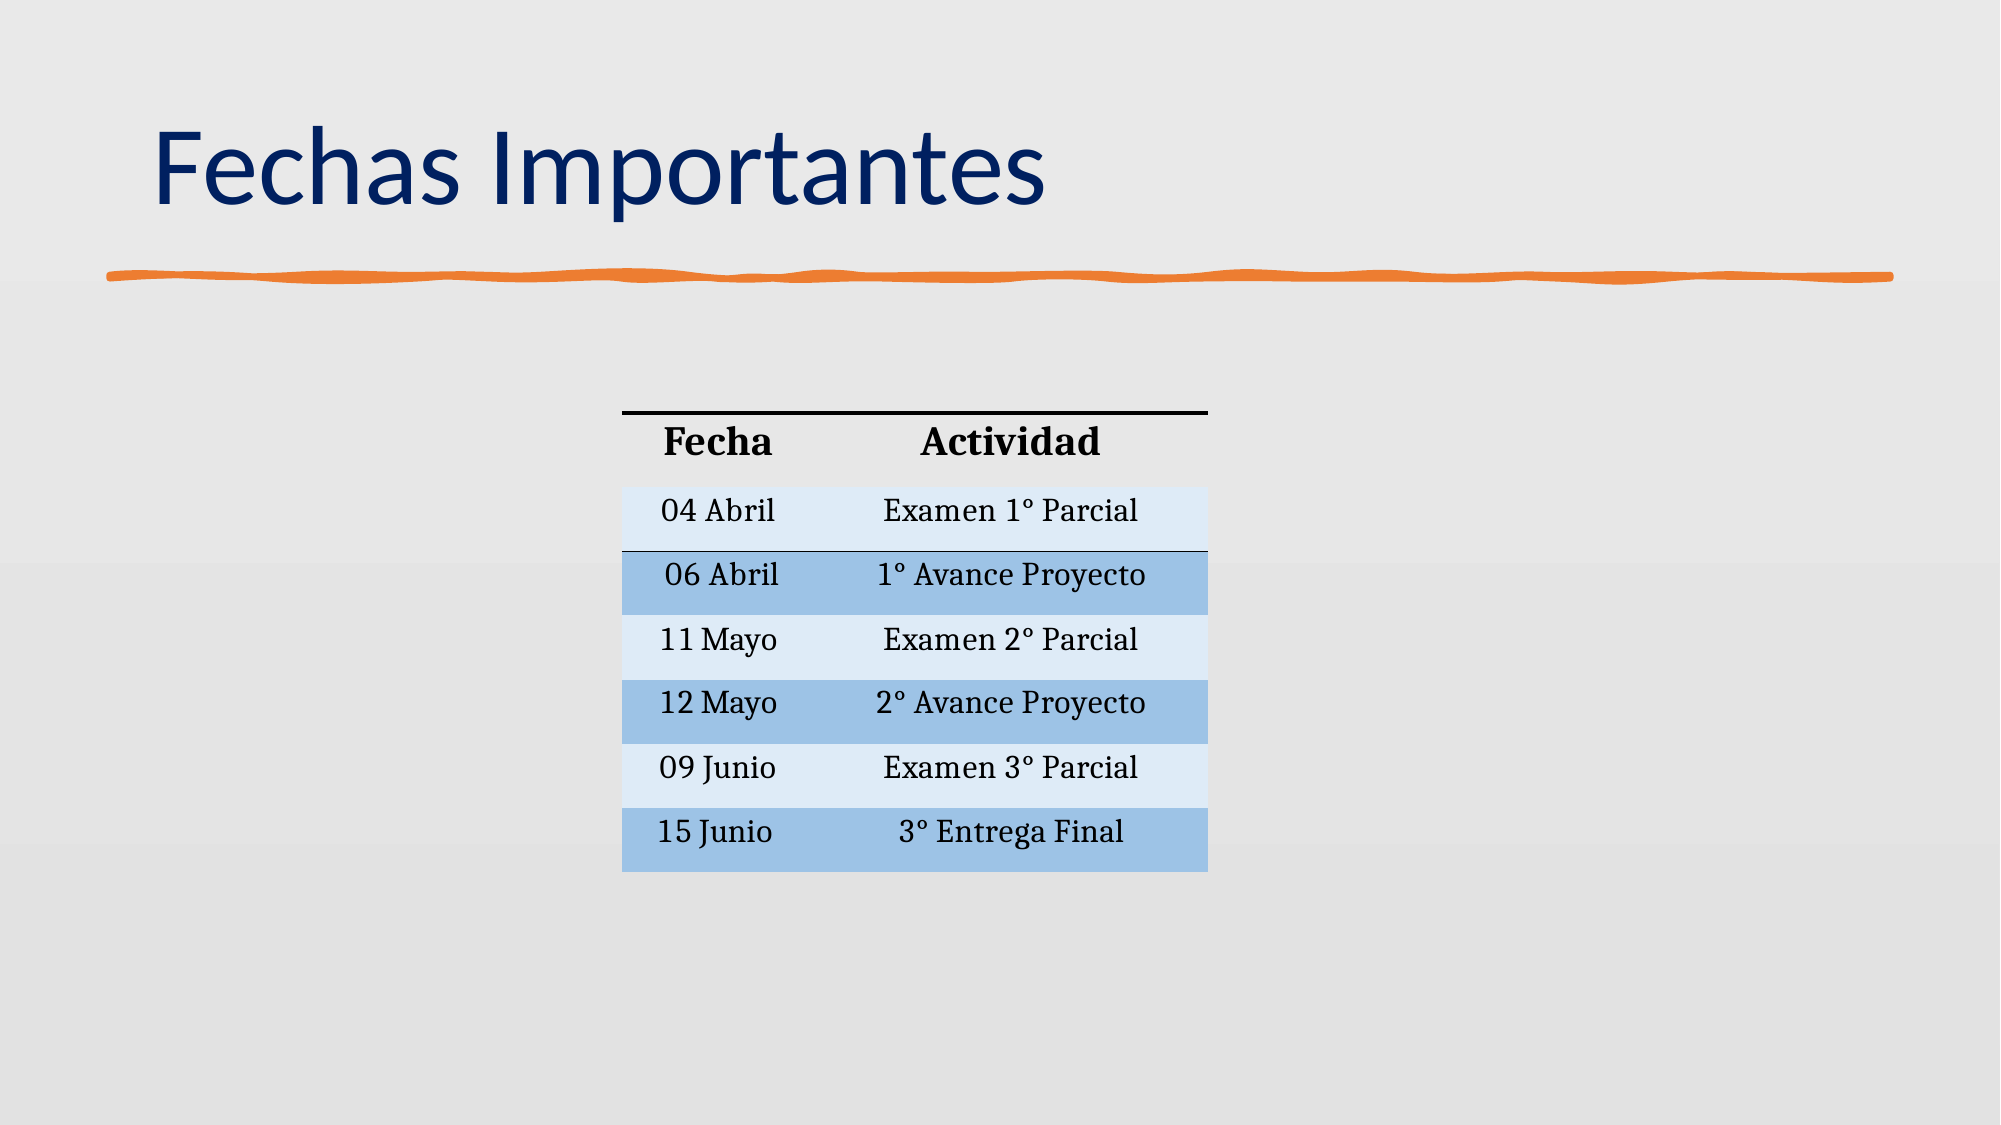

# Fechas Importantes

| Fecha | Actividad |
| --- | --- |
| 04 Abril | Examen 1° Parcial |
| 06 Abril | 1° Avance Proyecto |
| 11 Mayo | Examen 2° Parcial |
| 12 Mayo | 2° Avance Proyecto |
| 09 Junio | Examen 3° Parcial |
| 15 Junio | 3° Entrega Final |